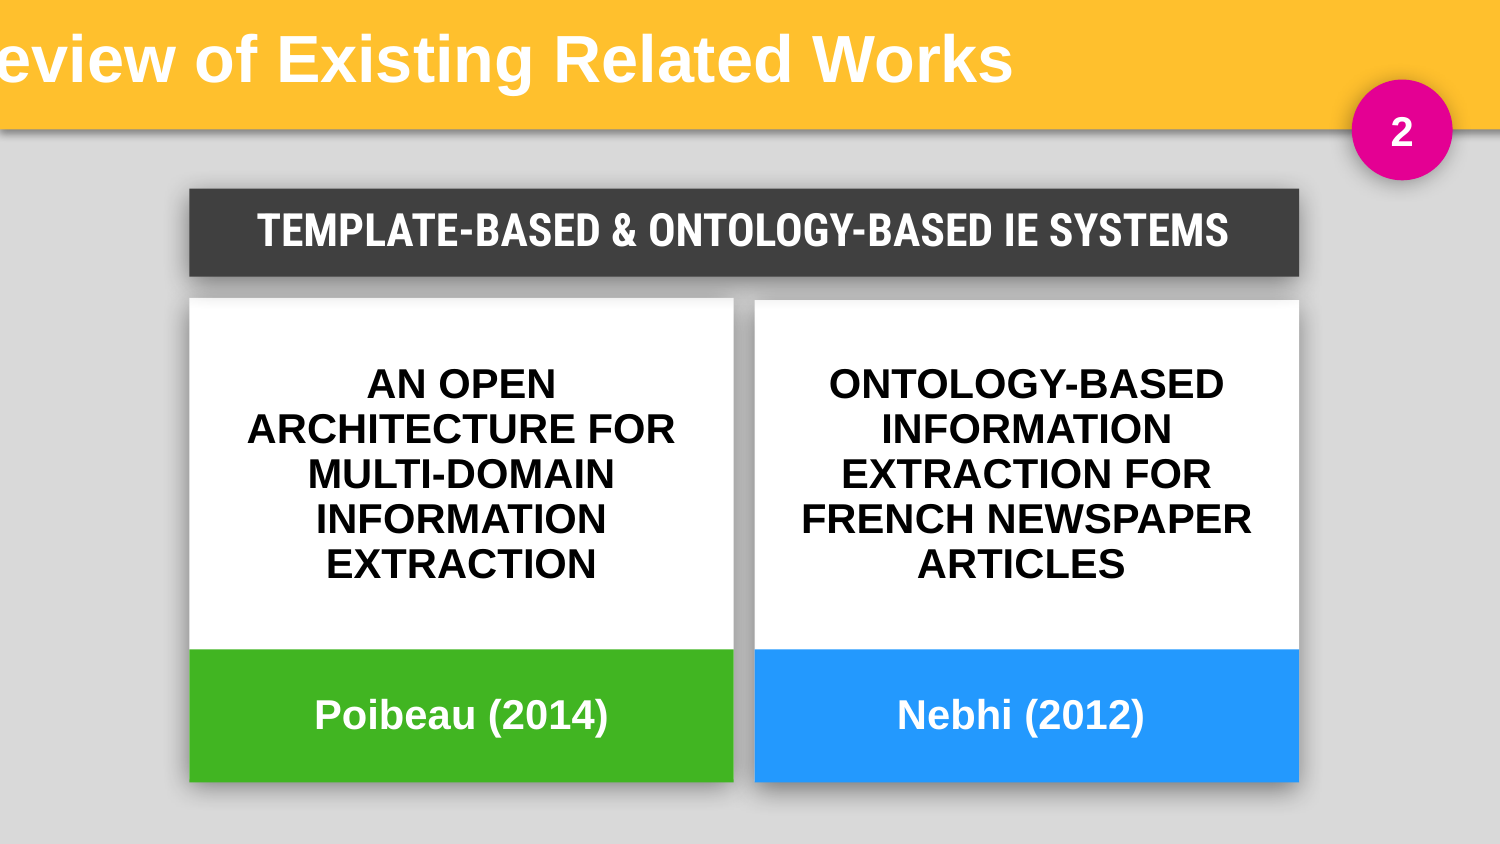

Review of Existing Related Works
2

TEMPLATE-BASED & ONTOLOGY-BASED IE SYSTEMS

AN OPEN ARCHITECTURE FOR MULTI-DOMAIN INFORMATION EXTRACTION
Poibeau (2014)

ONTOLOGY-BASED INFORMATION EXTRACTION FOR FRENCH NEWSPAPER ARTICLES
Nebhi (2012)